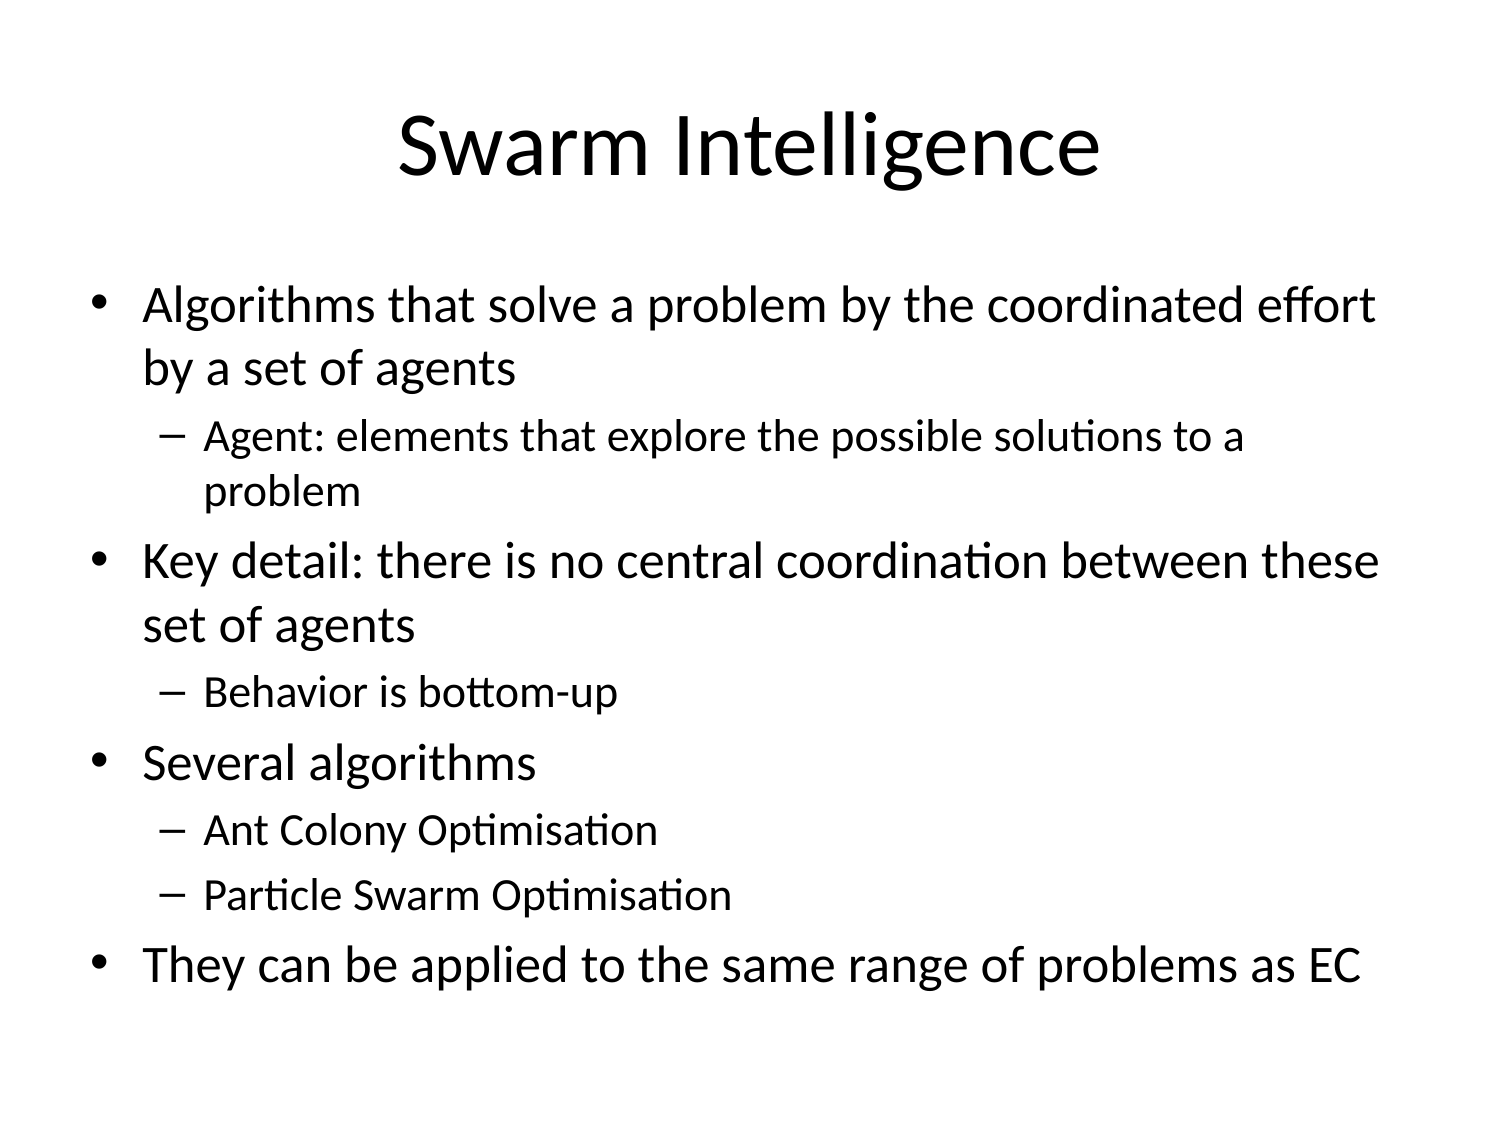

# Swarm Intelligence
Algorithms that solve a problem by the coordinated effort by a set of agents
Agent: elements that explore the possible solutions to a problem
Key detail: there is no central coordination between these set of agents
Behavior is bottom-up
Several algorithms
Ant Colony Optimisation
Particle Swarm Optimisation
They can be applied to the same range of problems as EC